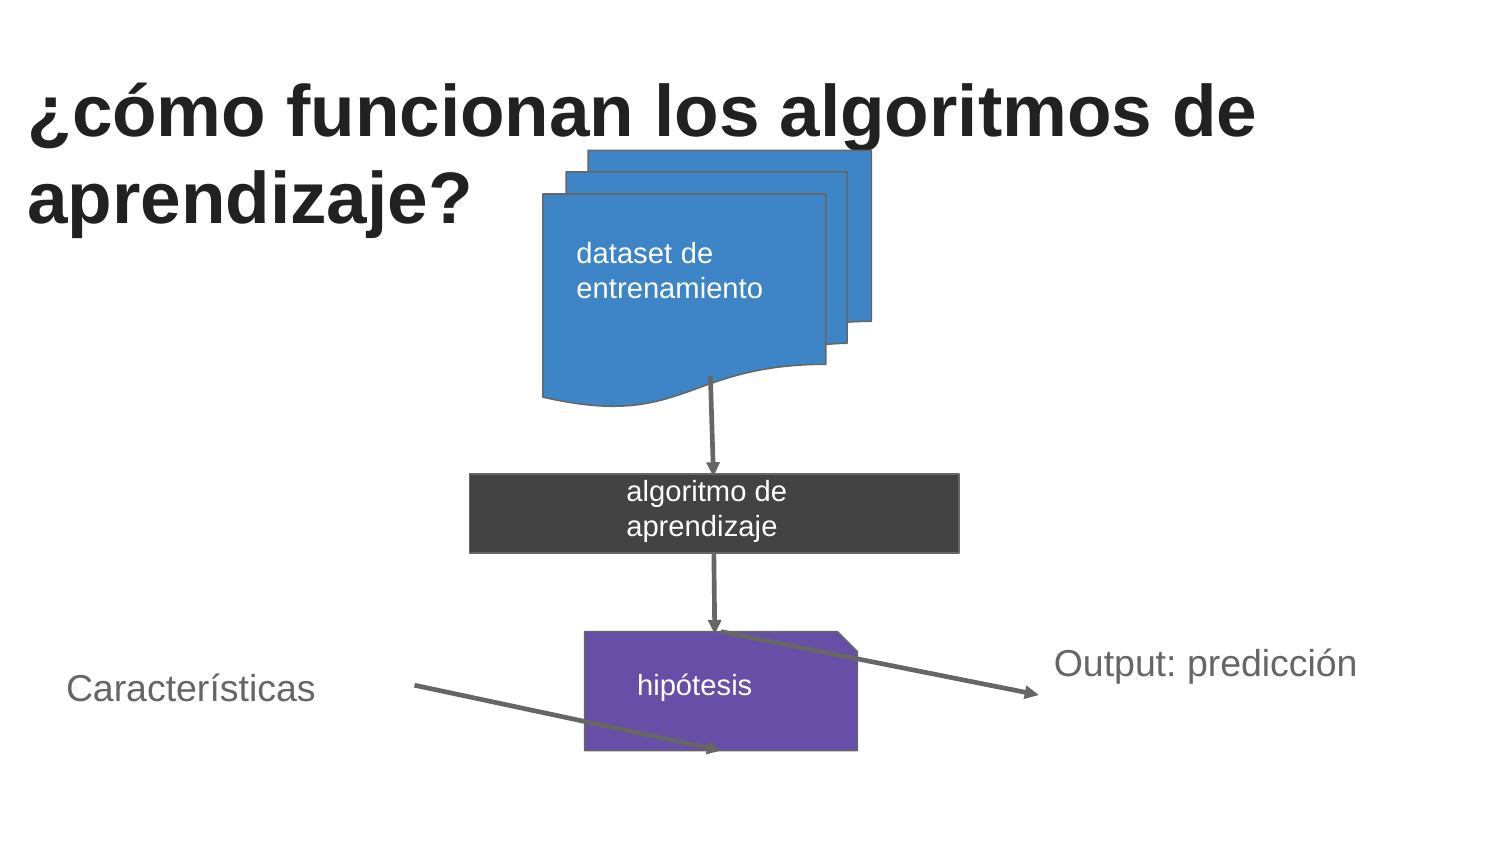

# ¿cómo funcionan los algoritmos de aprendizaje?

dataset de entrenamiento
algoritmo de aprendizaje

Output: predicción

Características

hipótesis